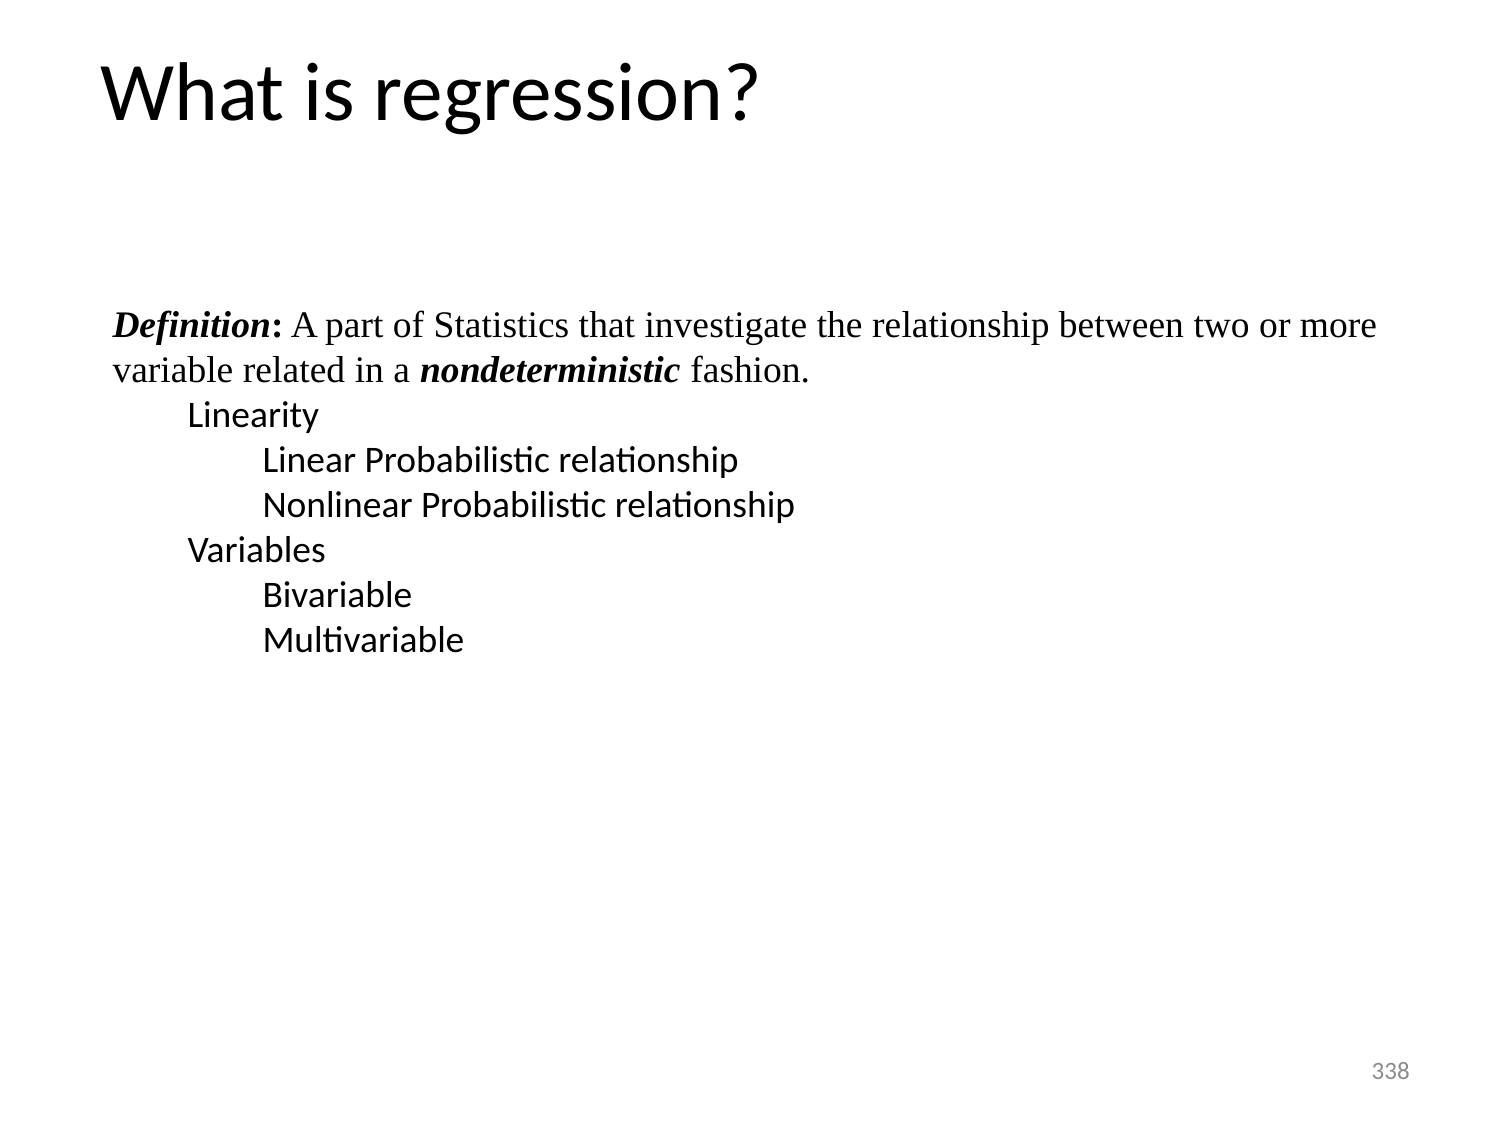

# What is regression?
Definition: A part of Statistics that investigate the relationship between two or more variable related in a nondeterministic fashion.
Linearity
Linear Probabilistic relationship
Nonlinear Probabilistic relationship
Variables
Bivariable
Multivariable
338